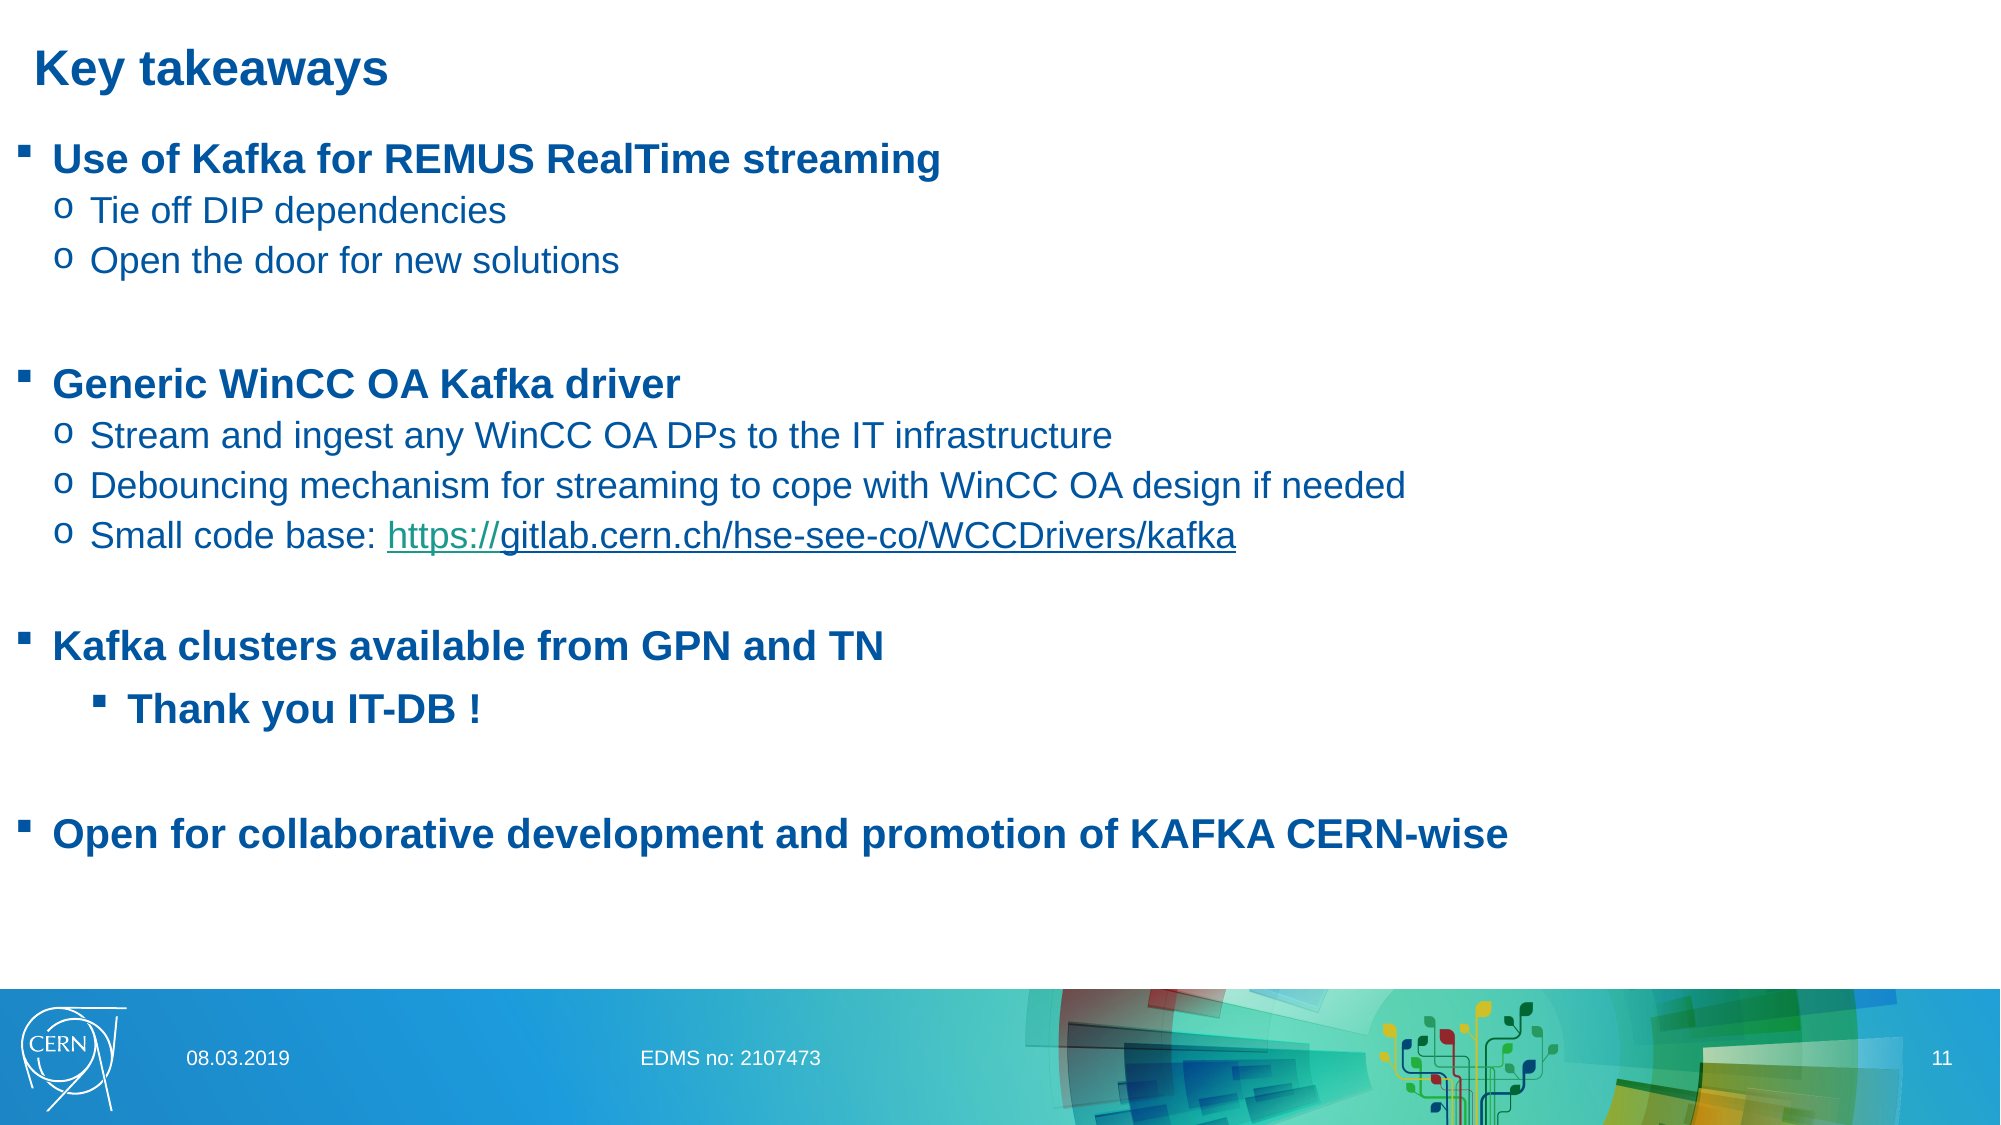

# Key takeaways
Use of Kafka for REMUS RealTime streaming
Tie off DIP dependencies
Open the door for new solutions

Generic WinCC OA Kafka driver
Stream and ingest any WinCC OA DPs to the IT infrastructure
Debouncing mechanism for streaming to cope with WinCC OA design if needed
Small code base: https://gitlab.cern.ch/hse-see-co/WCCDrivers/kafka

Kafka clusters available from GPN and TN
Thank you IT-DB !

Open for collaborative development and promotion of KAFKA CERN-wise

08.03.2019
EDMS no: 2107473
11